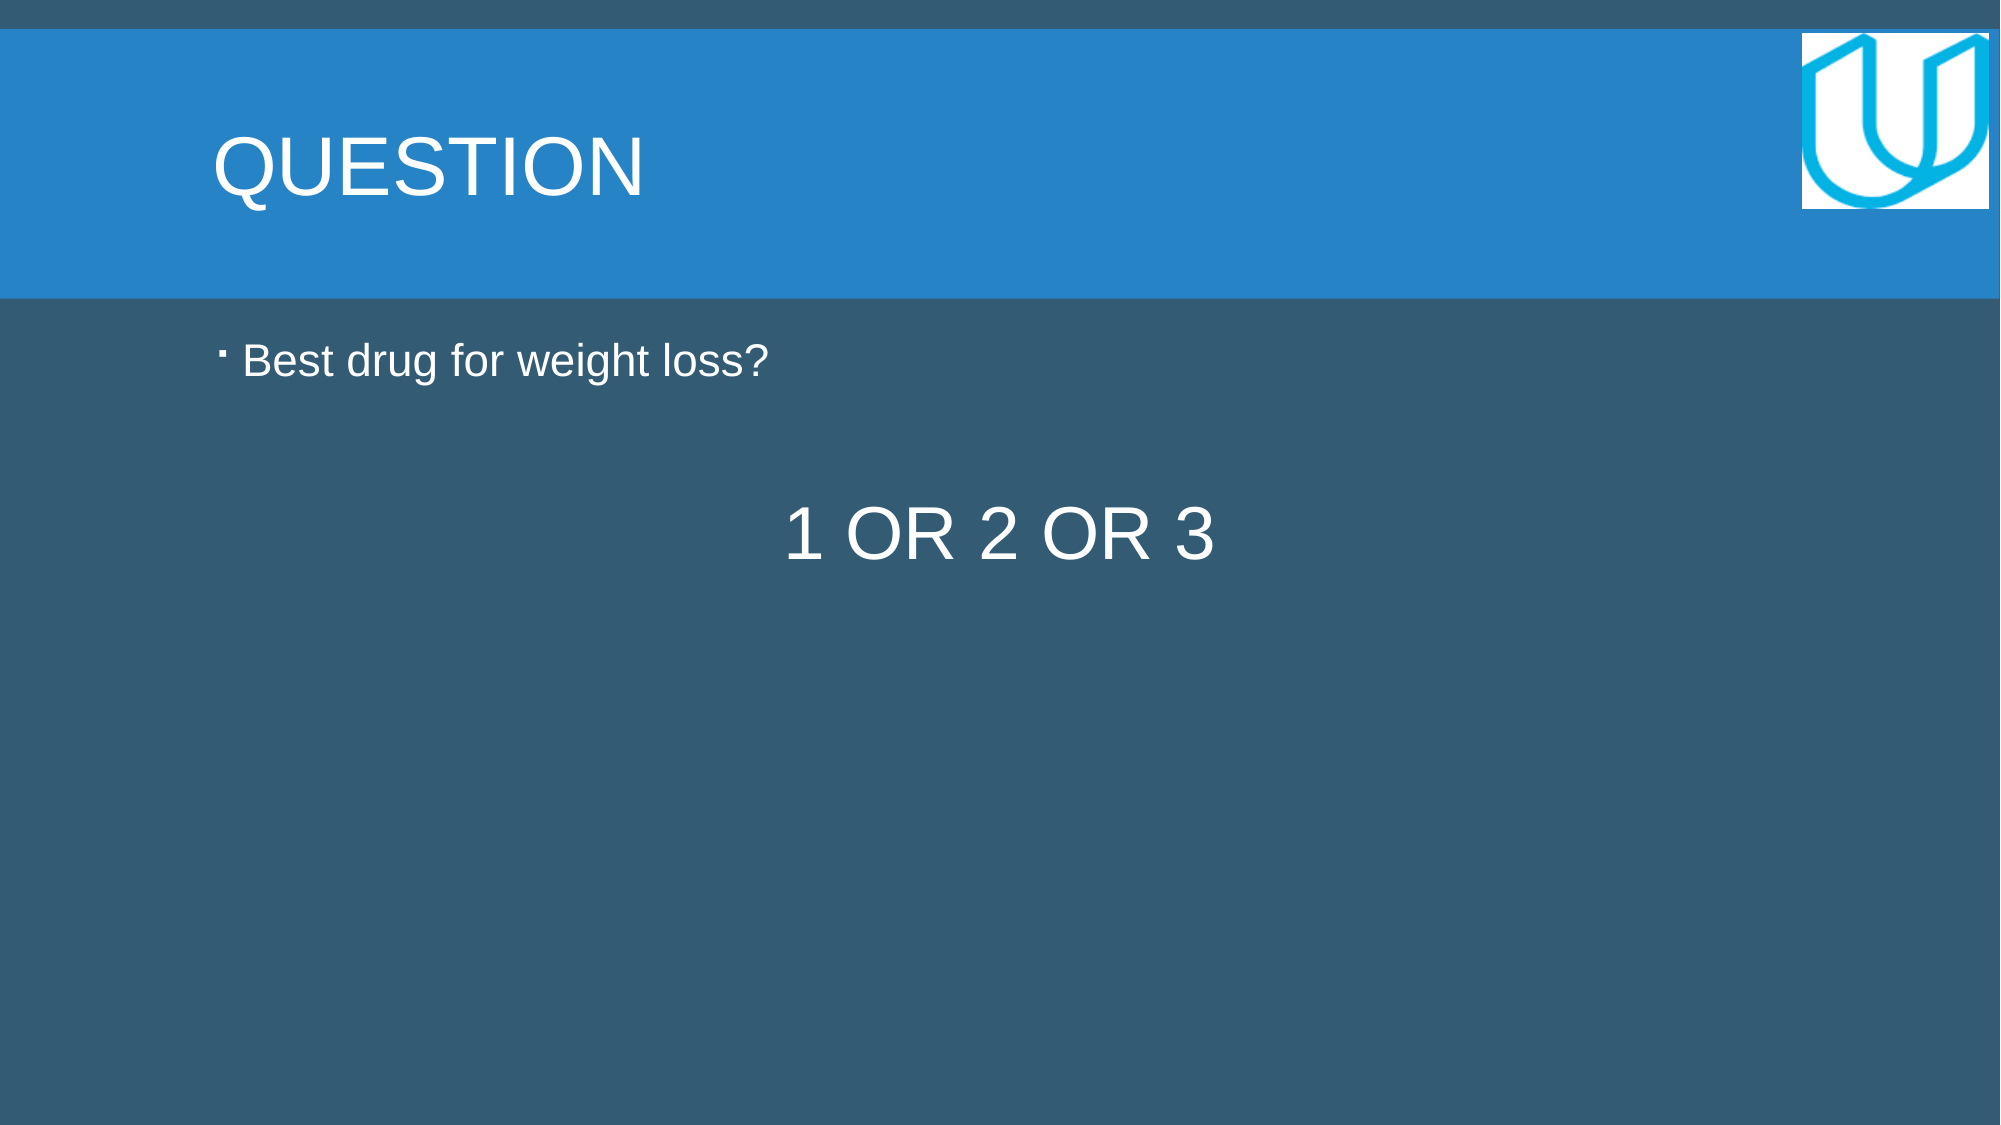

question
Best drug for weight loss?

1 OR 2 OR 3